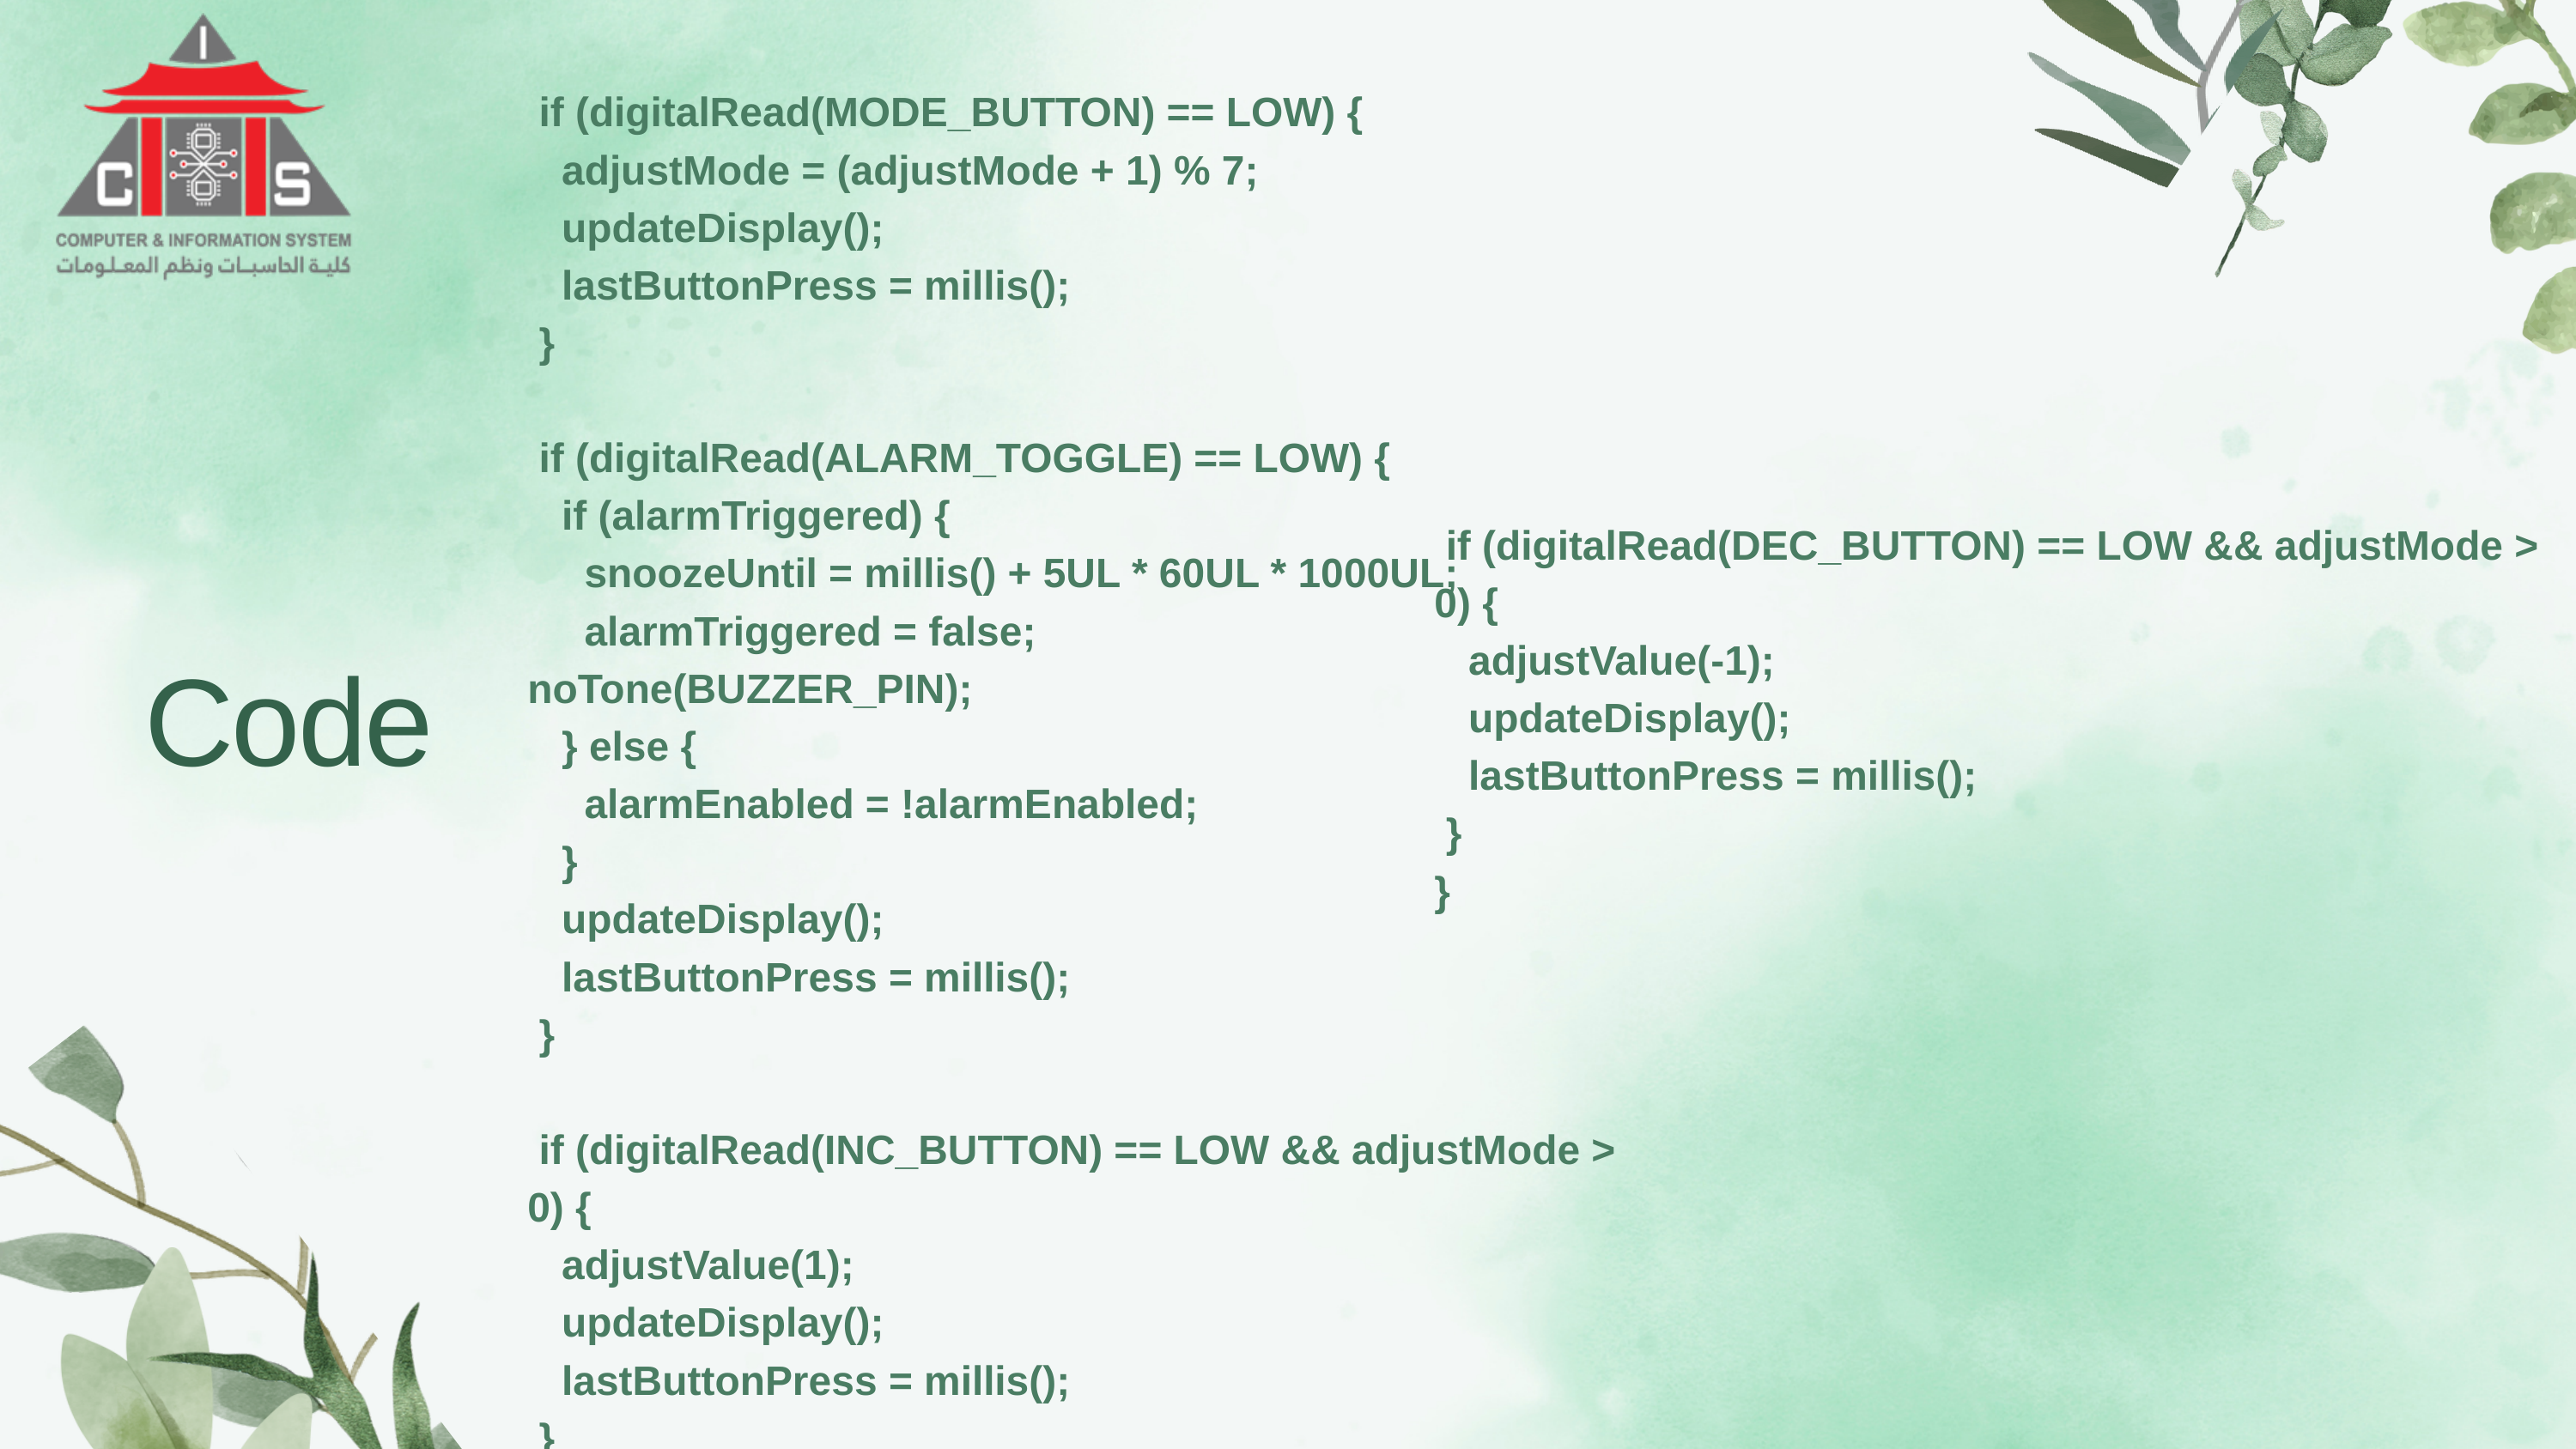

if (digitalRead(MODE_BUTTON) == LOW) {
   adjustMode = (adjustMode + 1) % 7;
   updateDisplay();
   lastButtonPress = millis();
 }

 if (digitalRead(ALARM_TOGGLE) == LOW) {
   if (alarmTriggered) {
     snoozeUntil = millis() + 5UL * 60UL * 1000UL;
     alarmTriggered = false;
noTone(BUZZER_PIN);
   } else {
     alarmEnabled = !alarmEnabled;
   }
   updateDisplay();
   lastButtonPress = millis();
 }

 if (digitalRead(INC_BUTTON) == LOW && adjustMode > 0) {
   adjustValue(1);
   updateDisplay();
   lastButtonPress = millis();
 }

 if (digitalRead(DEC_BUTTON) == LOW && adjustMode > 0) {
   adjustValue(-1);
   updateDisplay();
   lastButtonPress = millis();
 }
}

Code